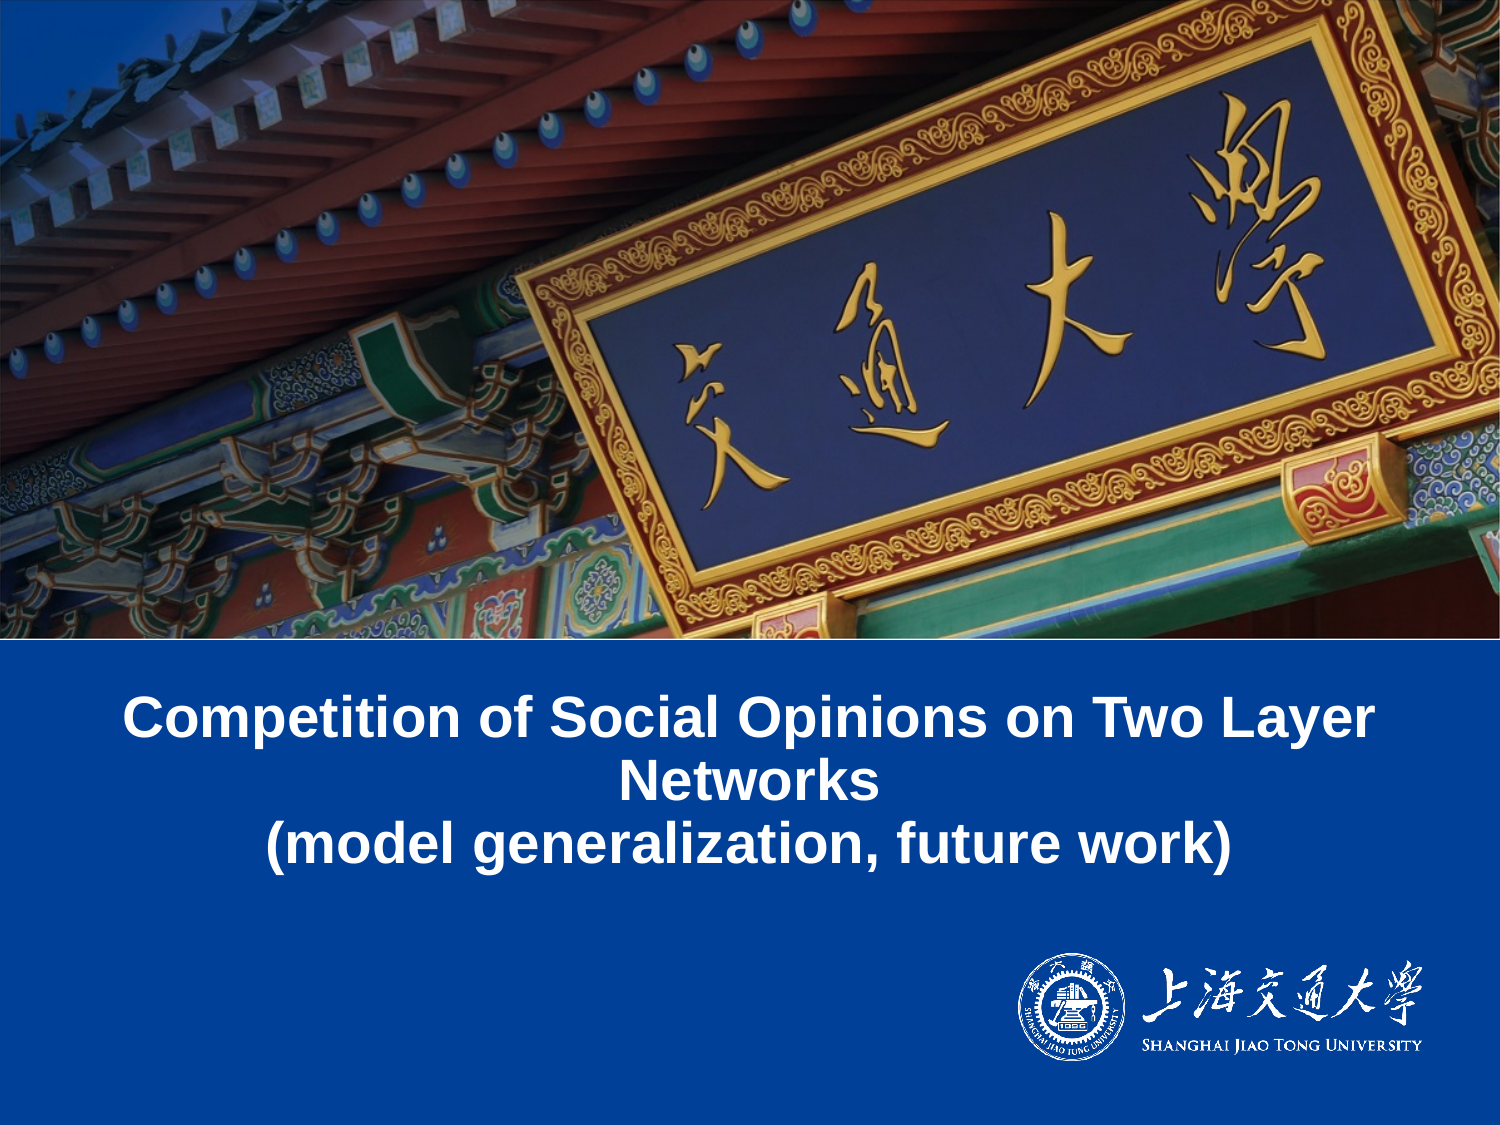

# Competition of Social Opinions on Two Layer Networks (model generalization, future work)